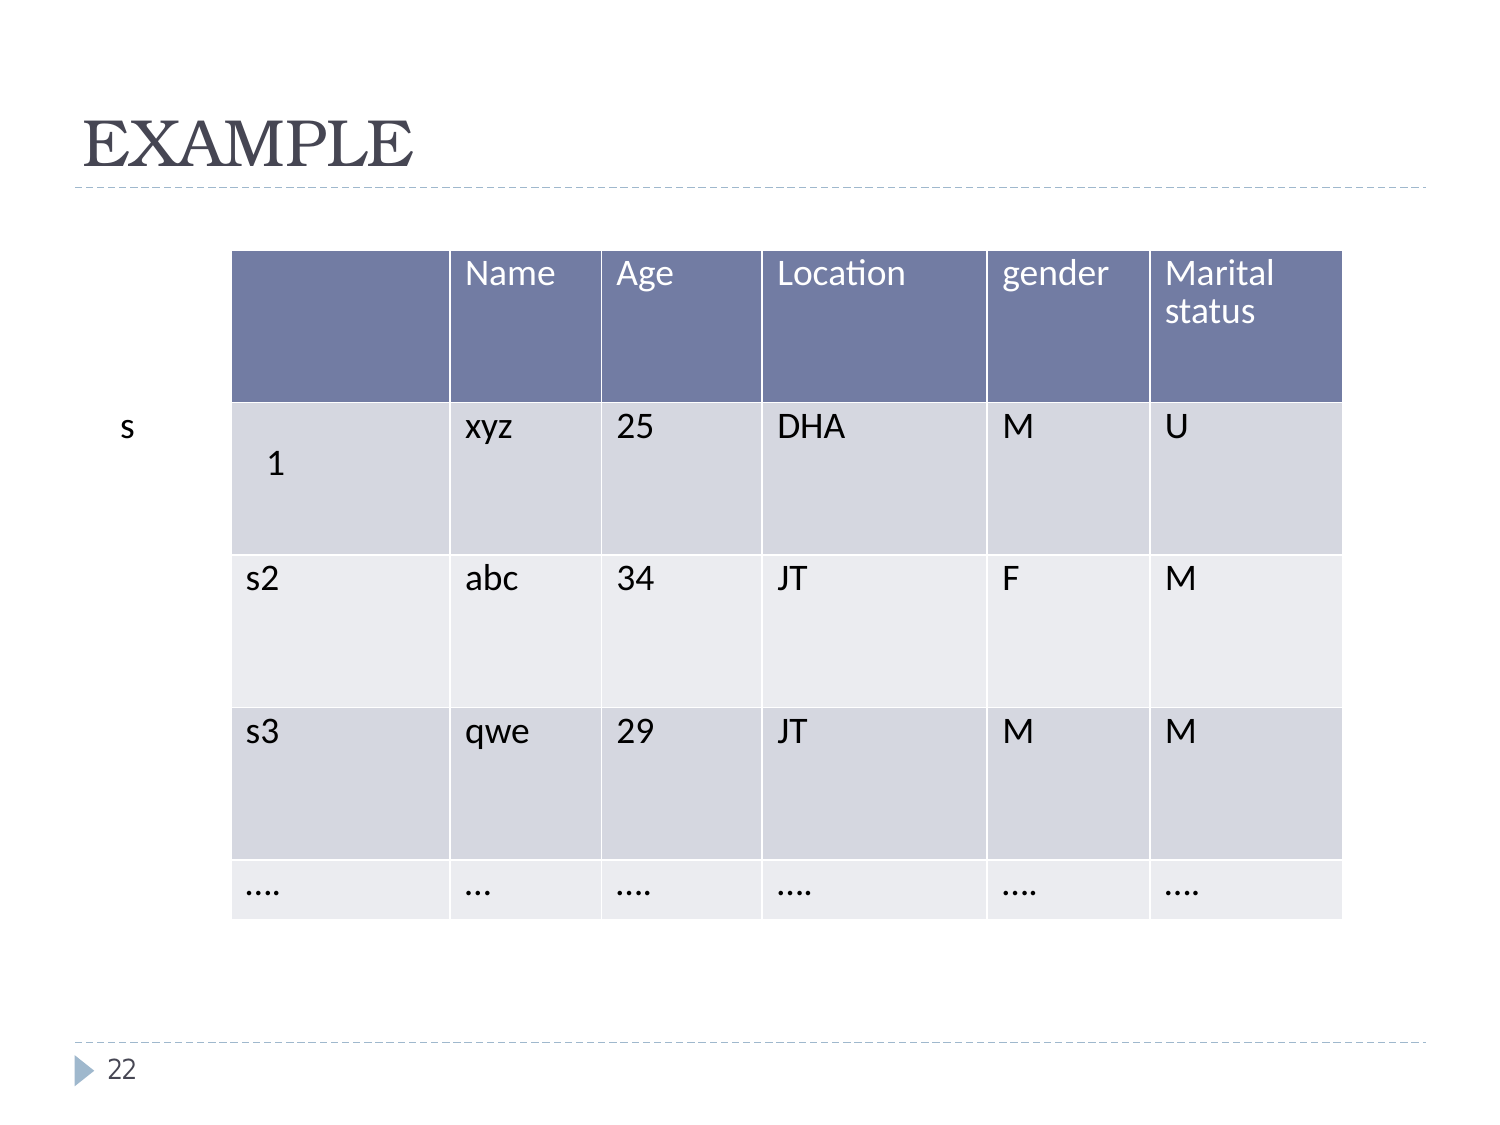

# EXAMPLE
|  | Name | Age | Location | gender | Marital status |
| --- | --- | --- | --- | --- | --- |
| s1 | xyz | 25 | DHA | M | U |
| s2 | abc | 34 | JT | F | M |
| s3 | qwe | 29 | JT | M | M |
| …. | … | …. | …. | …. | …. |
22